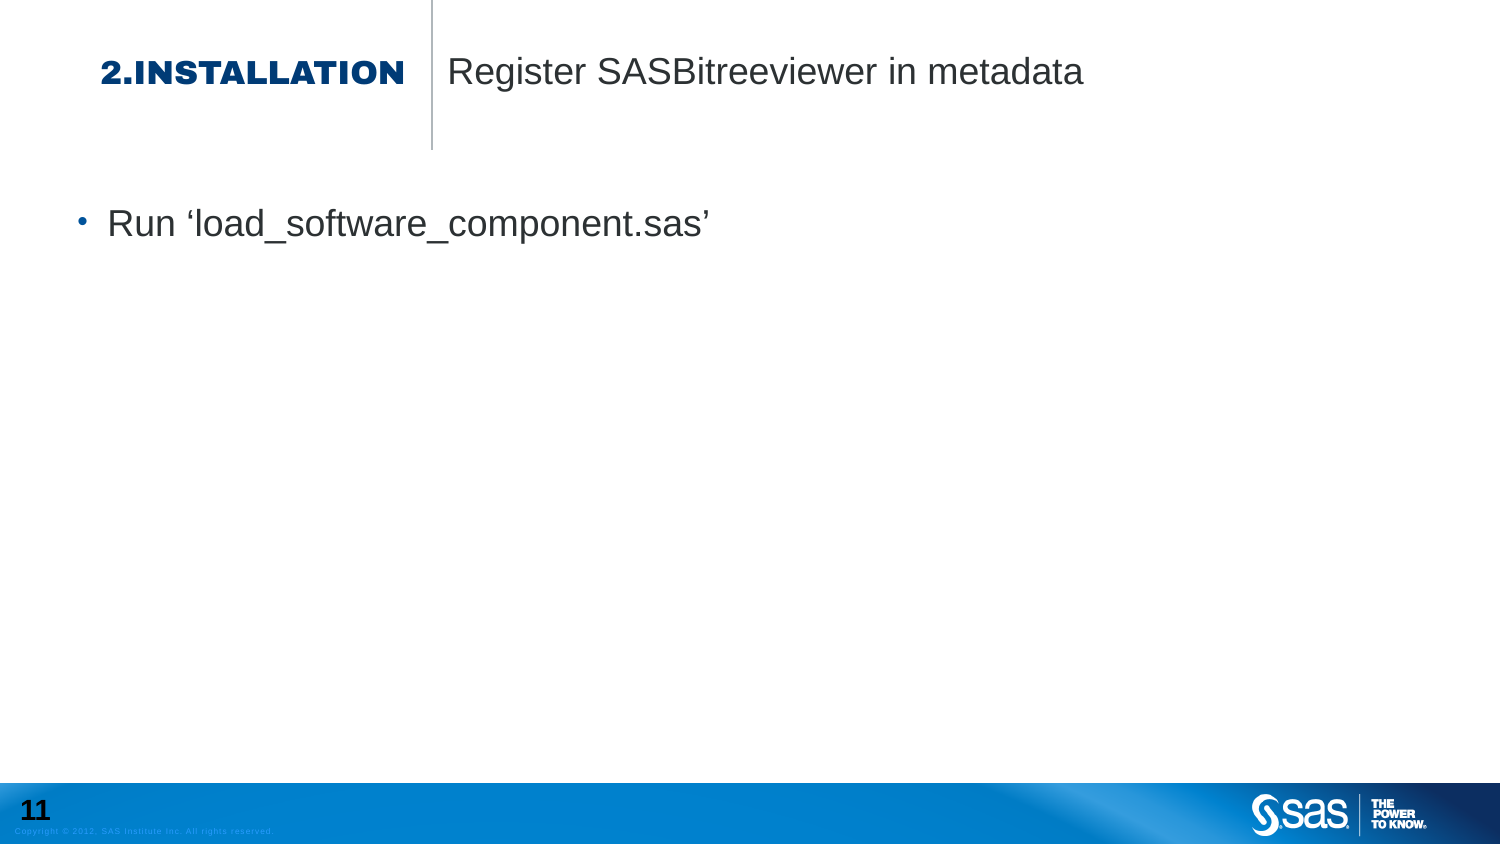

Register SASBitreeviewer in metadata
# 2.INSTALLATION
Run ‘load_software_component.sas’